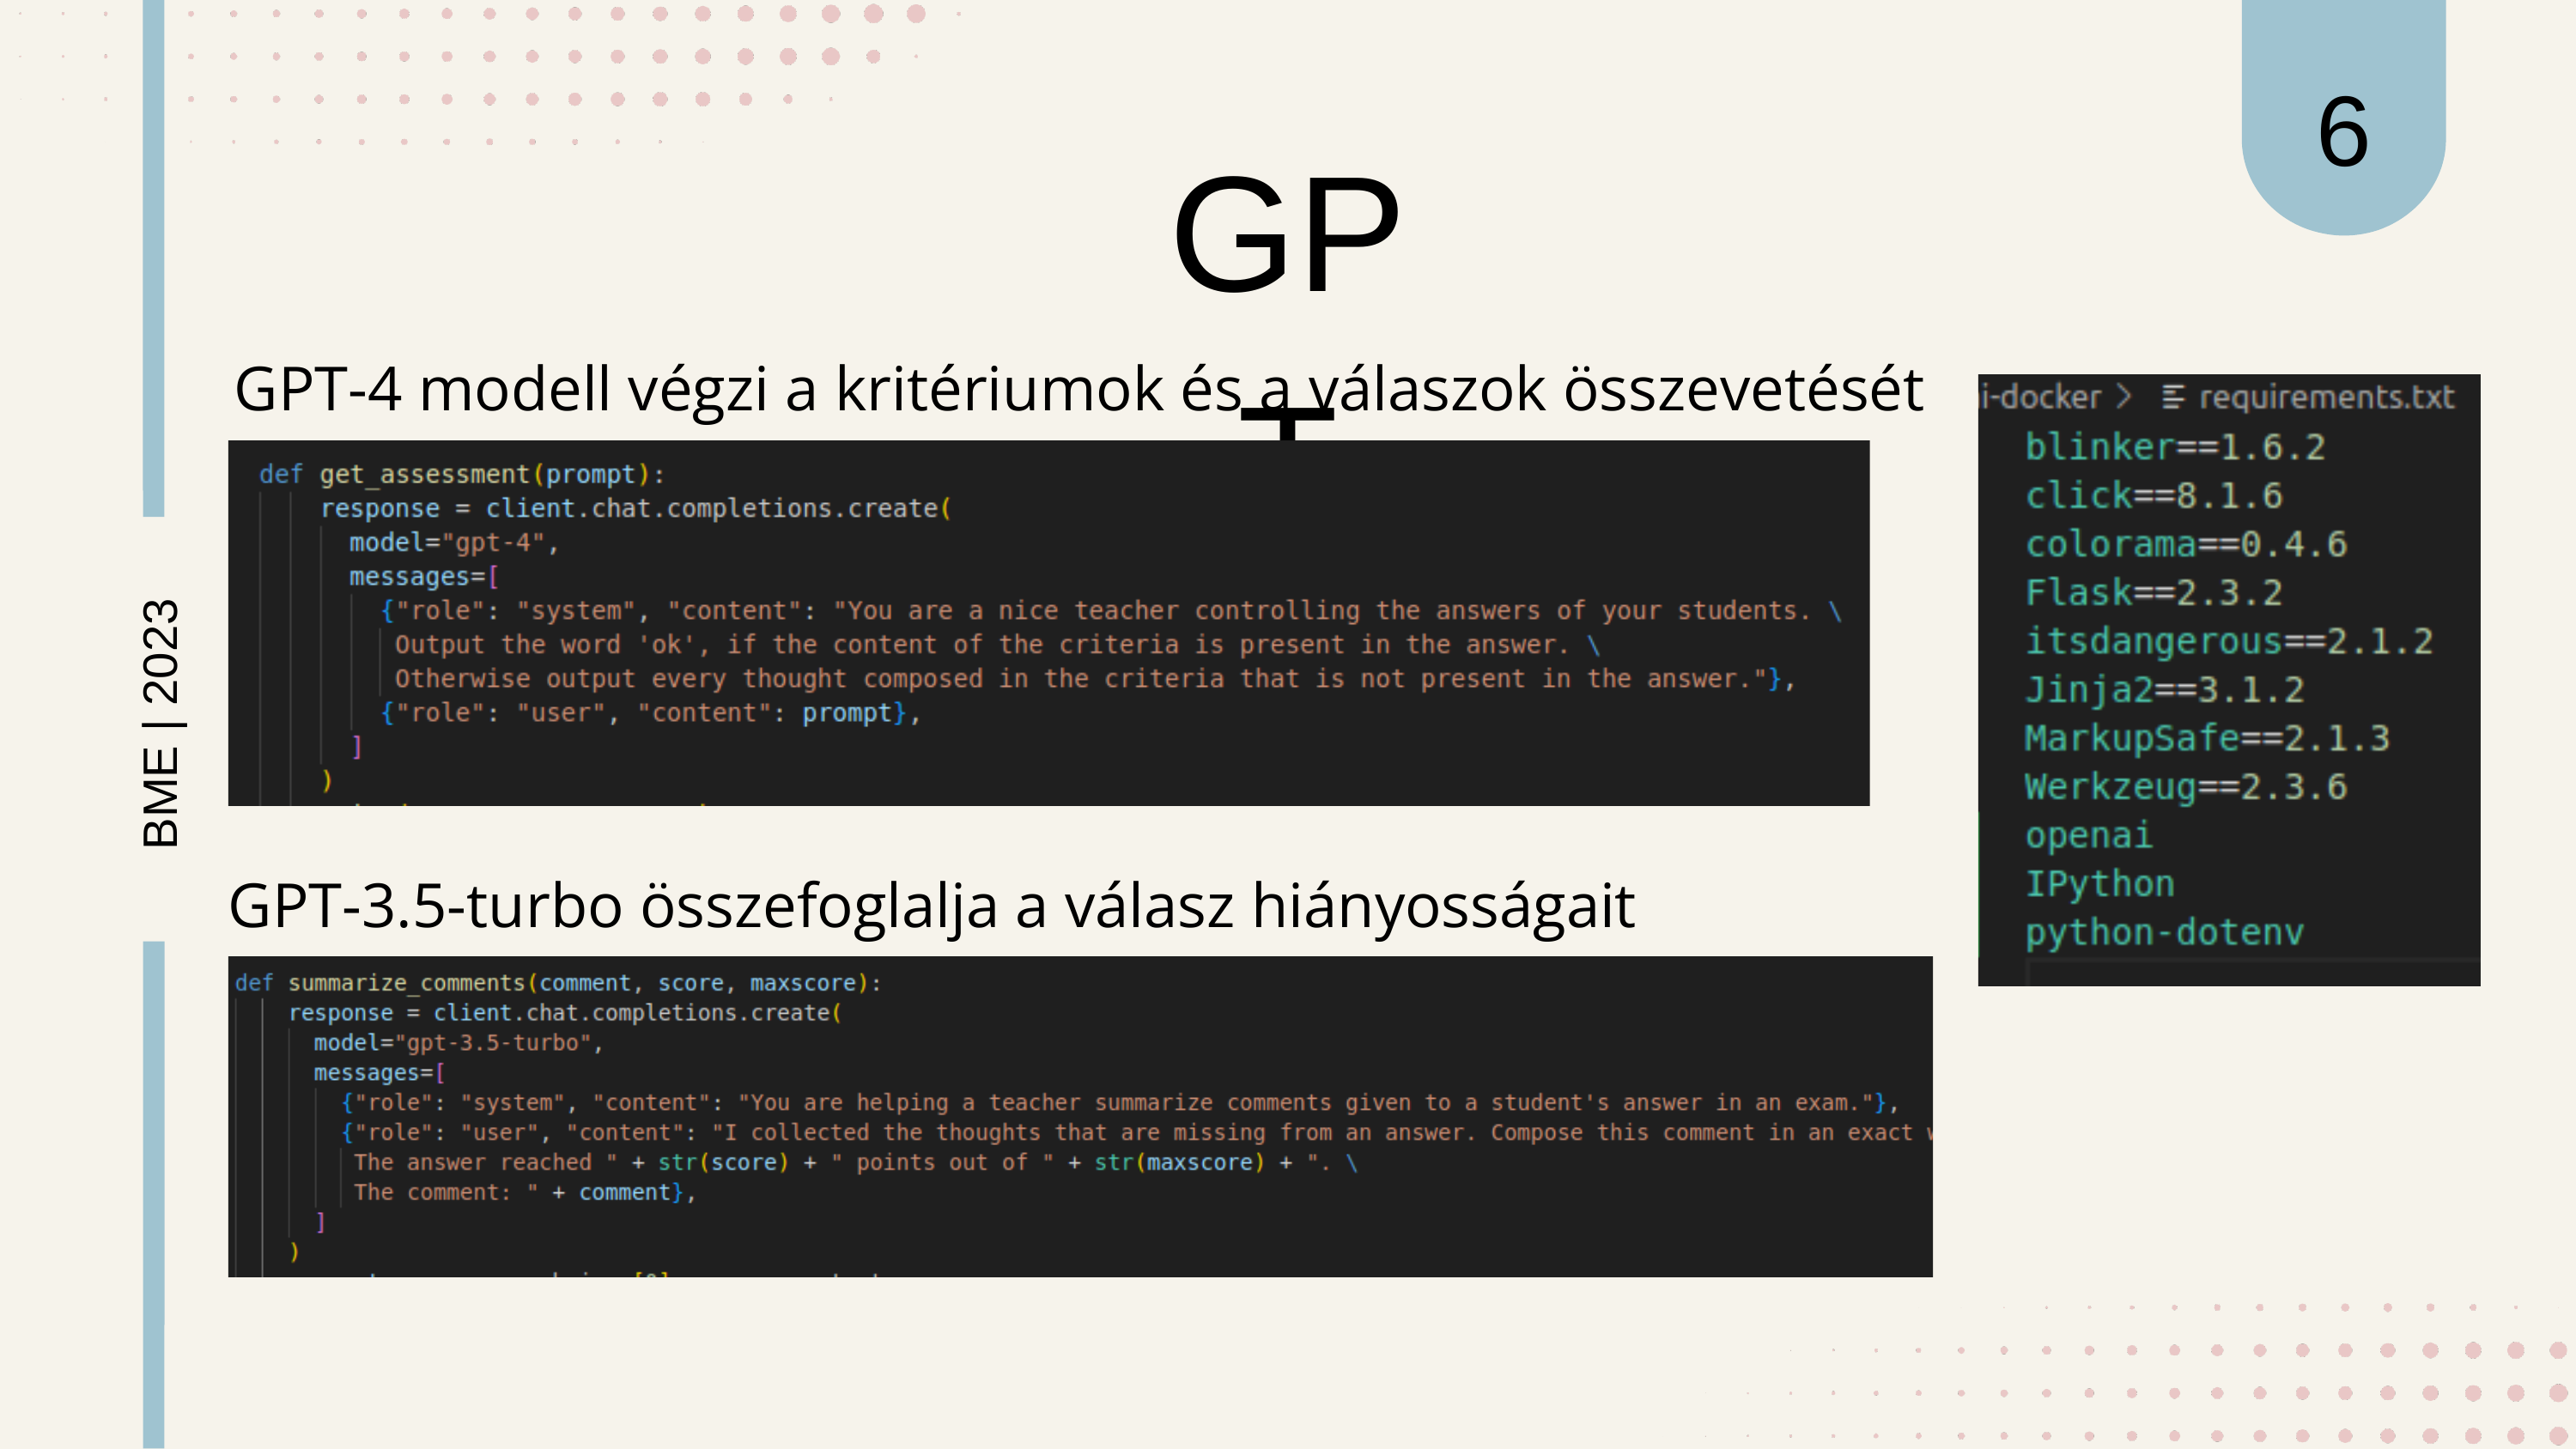

6

BME | 2023

GPT
GPT-4 modell végzi a kritériumok és a válaszok összevetését

GPT-3.5-turbo összefoglalja a válasz hiányosságait